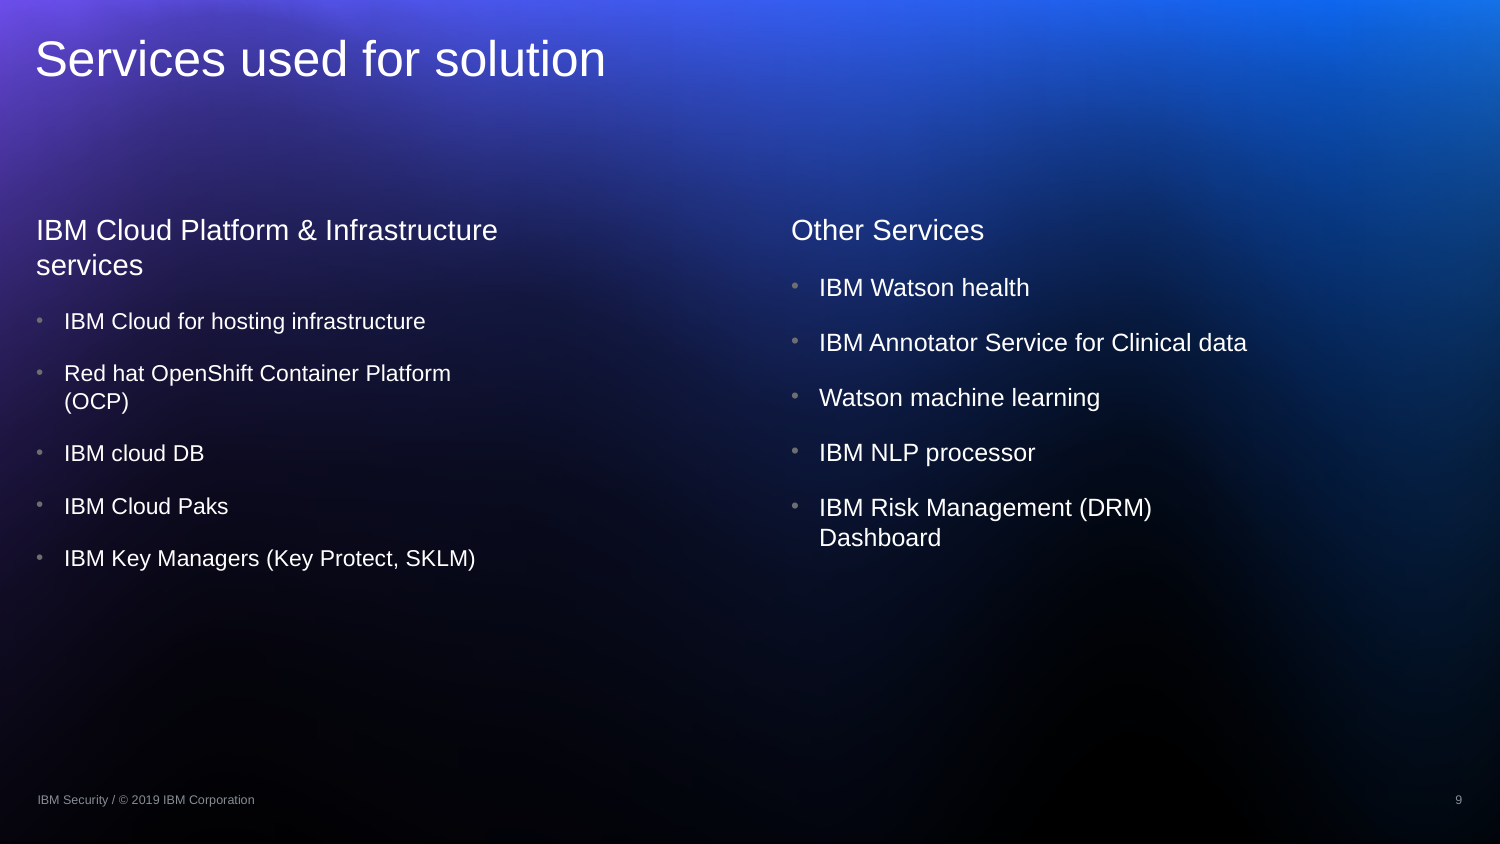

# Services used for solution
IBM Cloud Platform & Infrastructure services
IBM Cloud for hosting infrastructure
Red hat OpenShift Container Platform (OCP)
IBM cloud DB
IBM Cloud Paks
IBM Key Managers (Key Protect, SKLM)
Other Services
IBM Watson health
IBM Annotator Service for Clinical data
Watson machine learning
IBM NLP processor
IBM Risk Management (DRM) Dashboard

9
IBM Security / © 2019 IBM Corporation